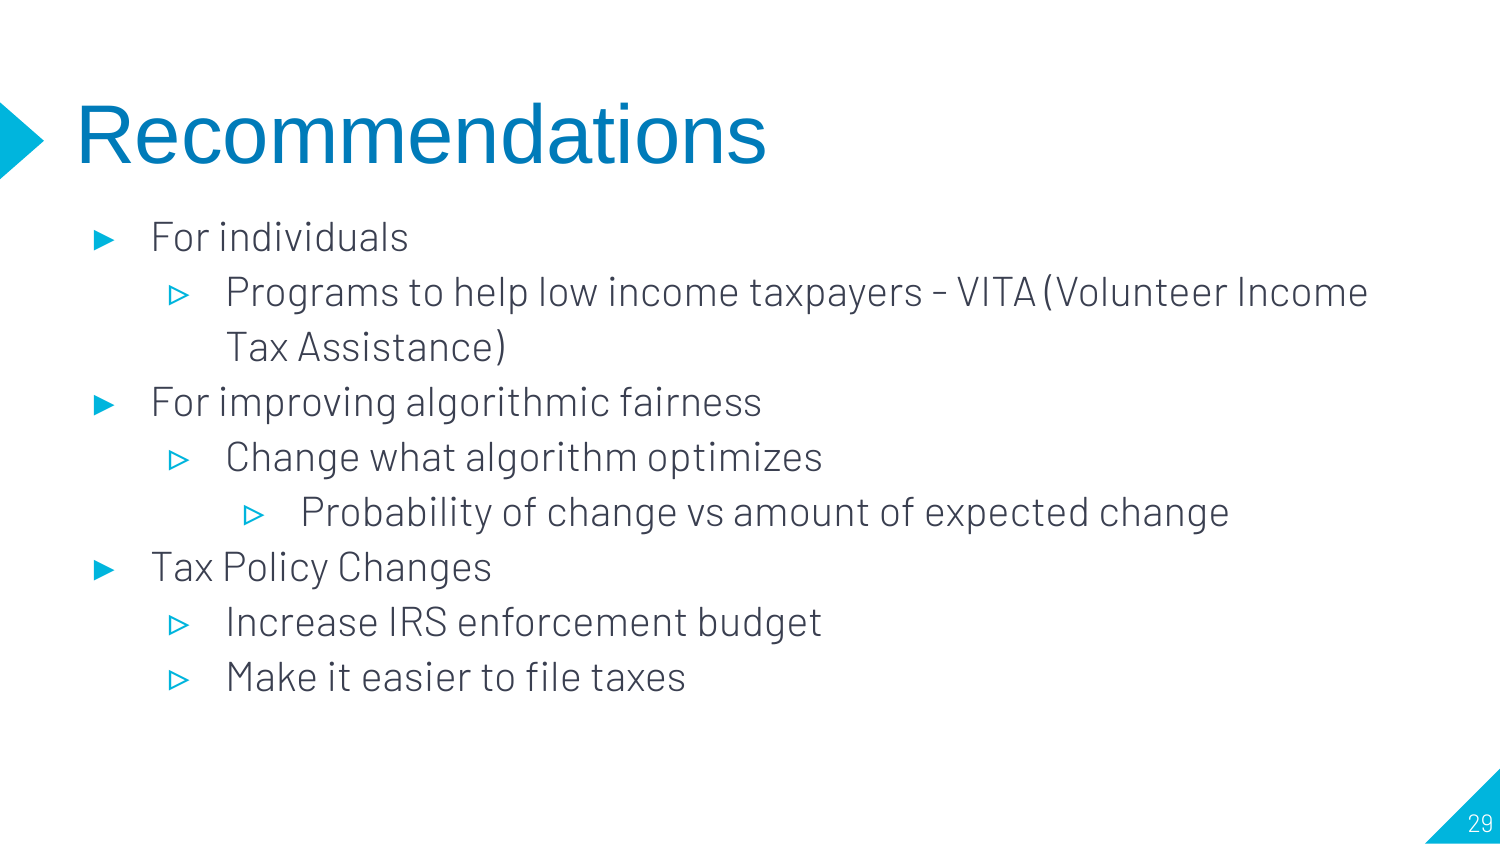

# Recommendations
For individuals
Programs to help low income taxpayers - VITA (Volunteer Income Tax Assistance)
For improving algorithmic fairness
Change what algorithm optimizes
Probability of change vs amount of expected change
Tax Policy Changes
Increase IRS enforcement budget
Make it easier to file taxes
29